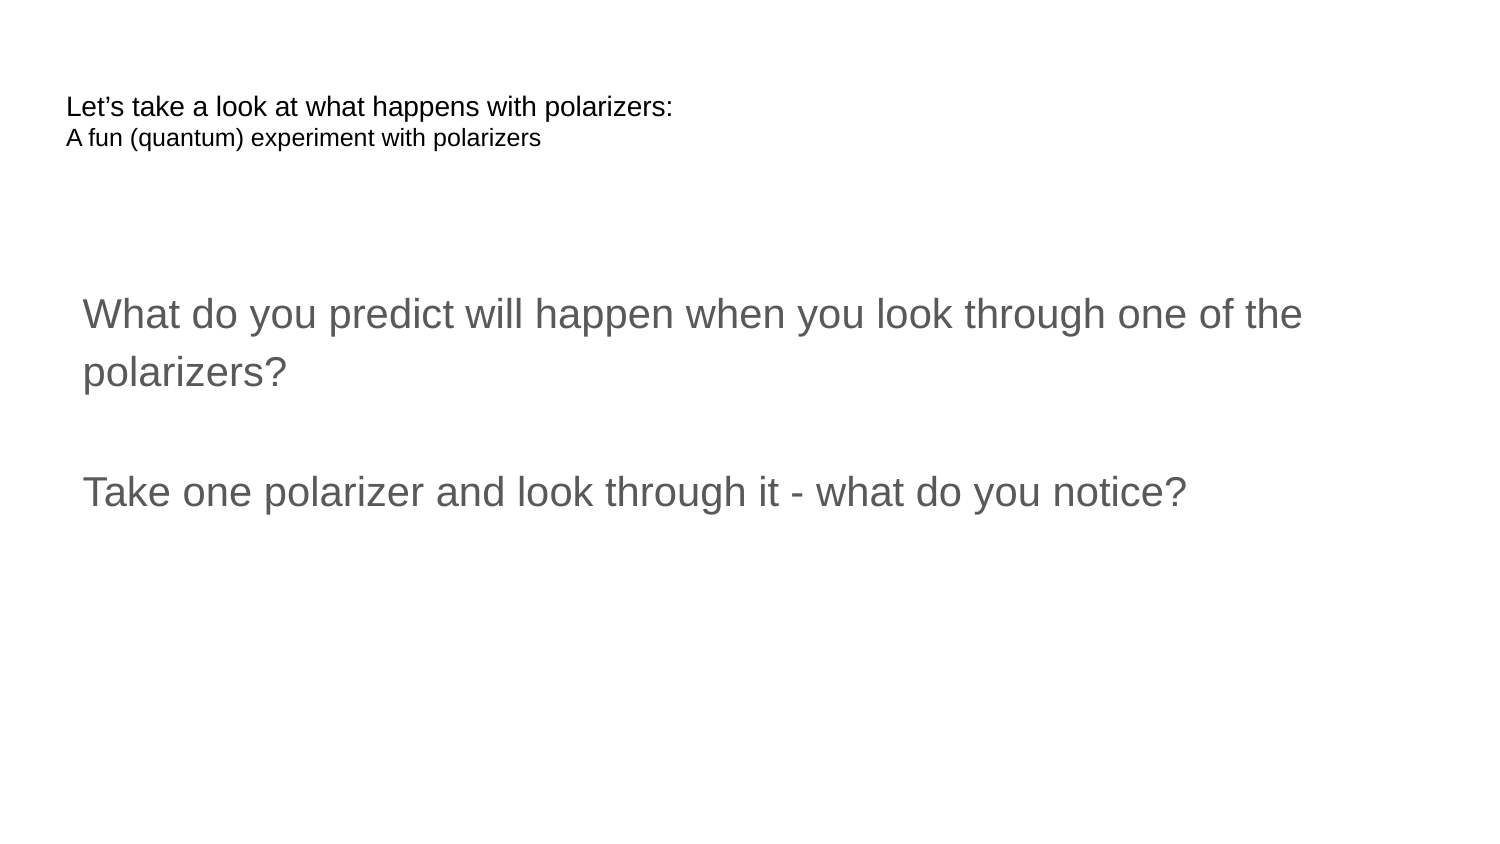

# Let’s take a look at what happens with polarizers:
A fun (quantum) experiment with polarizers
What do you predict will happen when you look through one of the polarizers?

Take one polarizer and look through it - what do you notice?